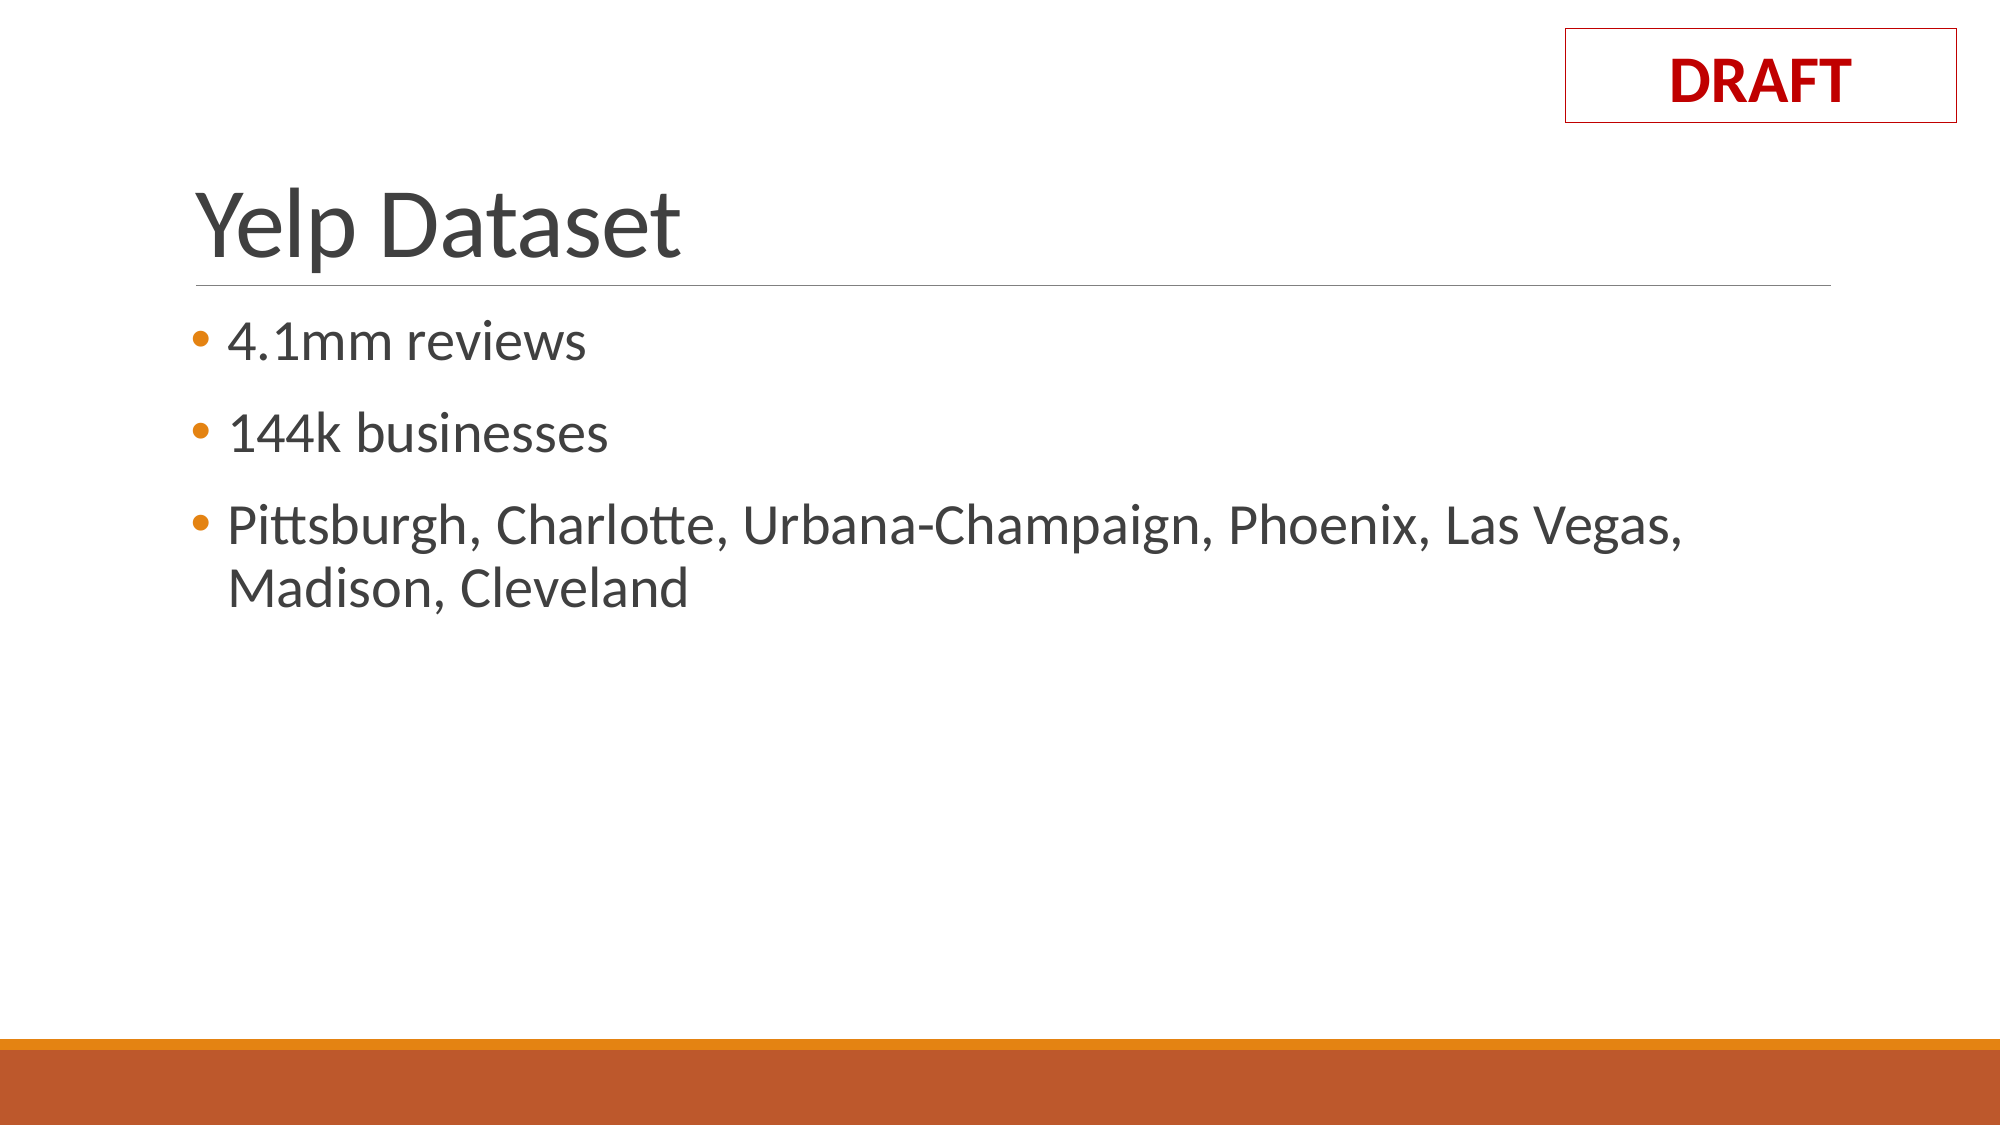

DRAFT
# Yelp Dataset
4.1mm reviews
144k businesses
Pittsburgh, Charlotte, Urbana-Champaign, Phoenix, Las Vegas, Madison, Cleveland